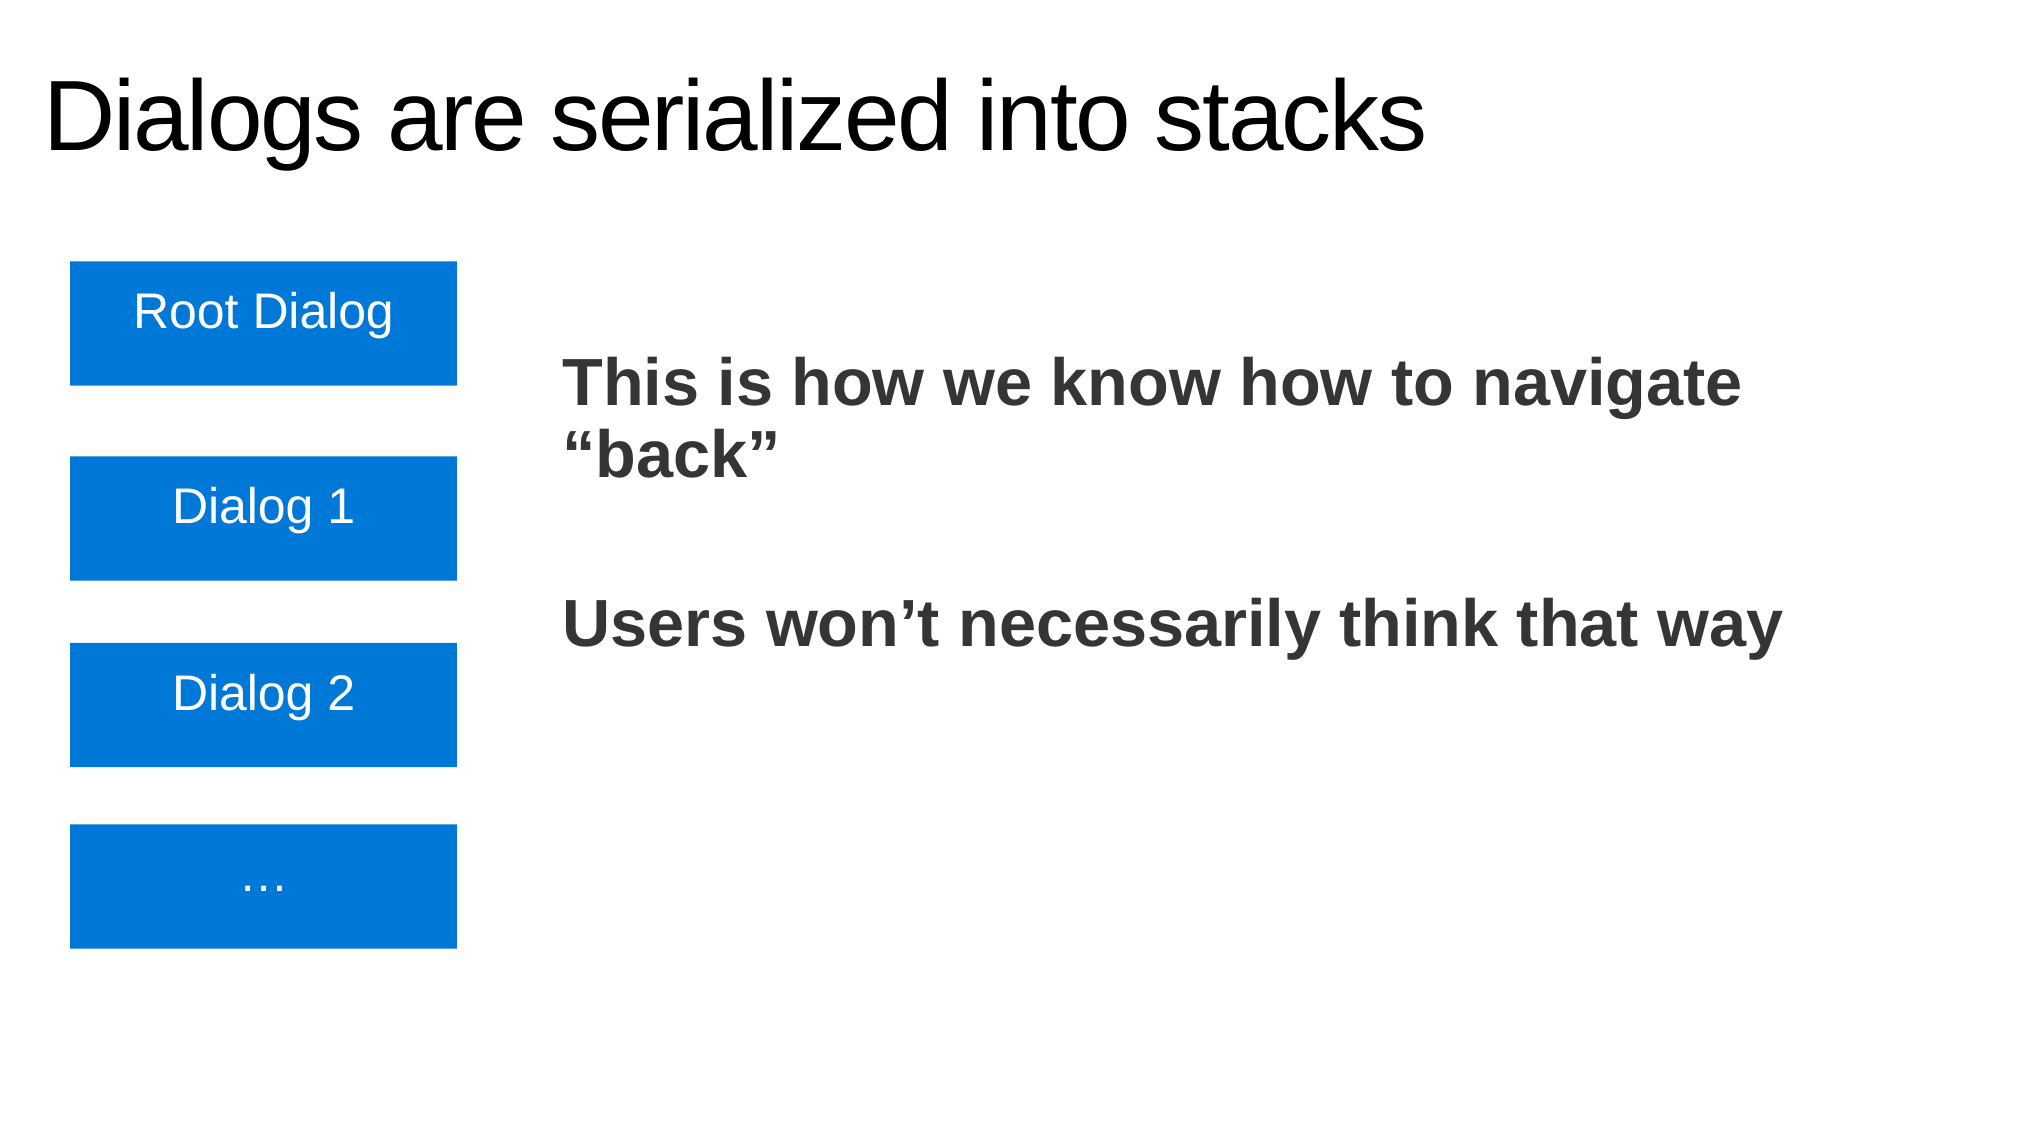

# Dialogs are serialized into stacks
Root Dialog
This is how we know how to navigate “back”

Users won’t necessarily think that way
Dialog 1
Dialog 2
…